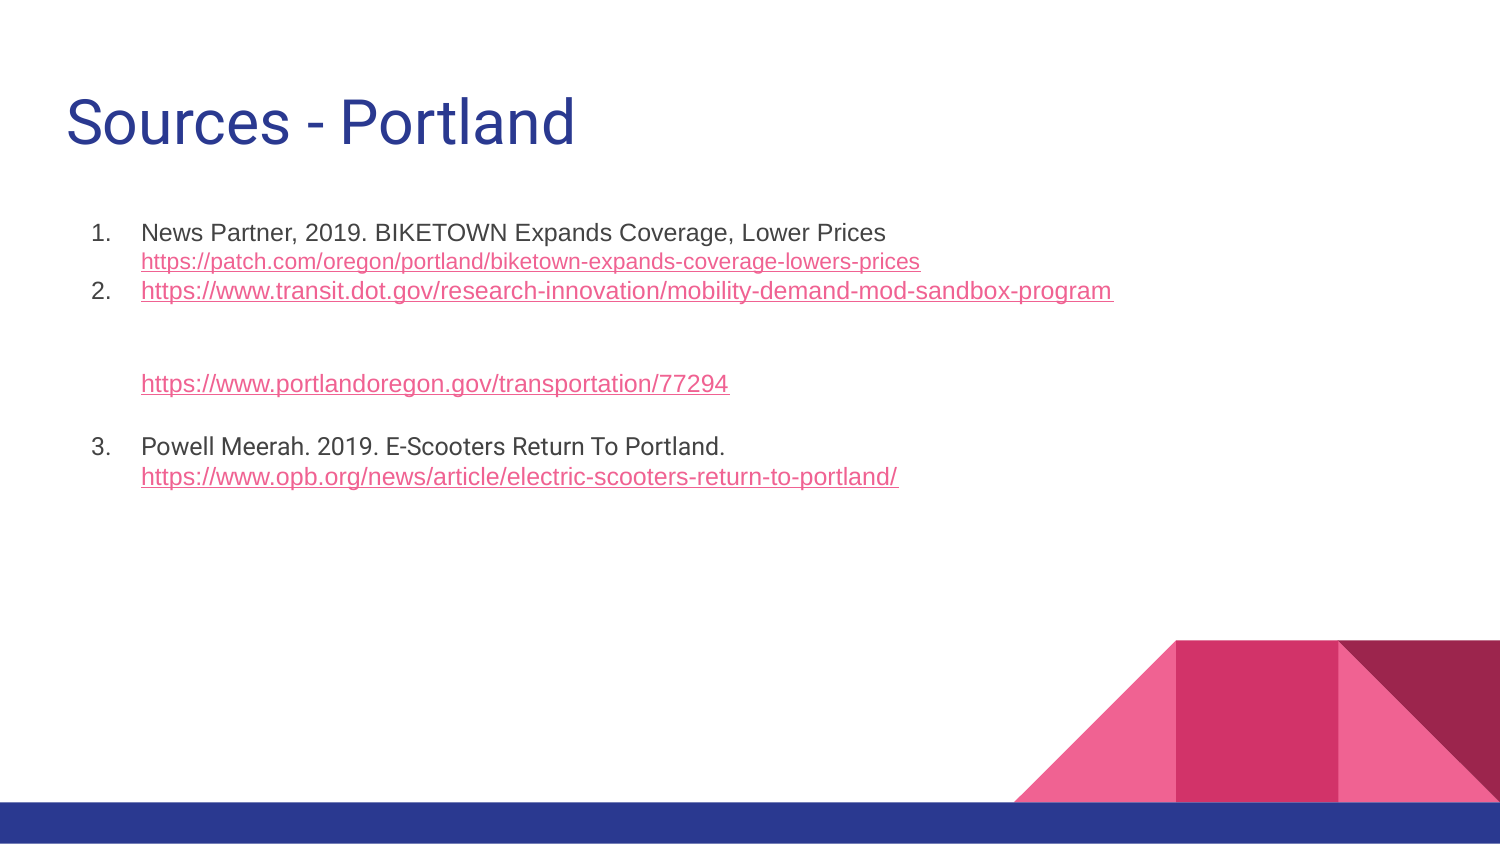

# Sources - Portland
News Partner, 2019. BIKETOWN Expands Coverage, Lower Prices https://patch.com/oregon/portland/biketown-expands-coverage-lowers-prices
https://www.transit.dot.gov/research-innovation/mobility-demand-mod-sandbox-program

https://www.portlandoregon.gov/transportation/77294
Powell Meerah. 2019. E-Scooters Return To Portland. https://www.opb.org/news/article/electric-scooters-return-to-portland/